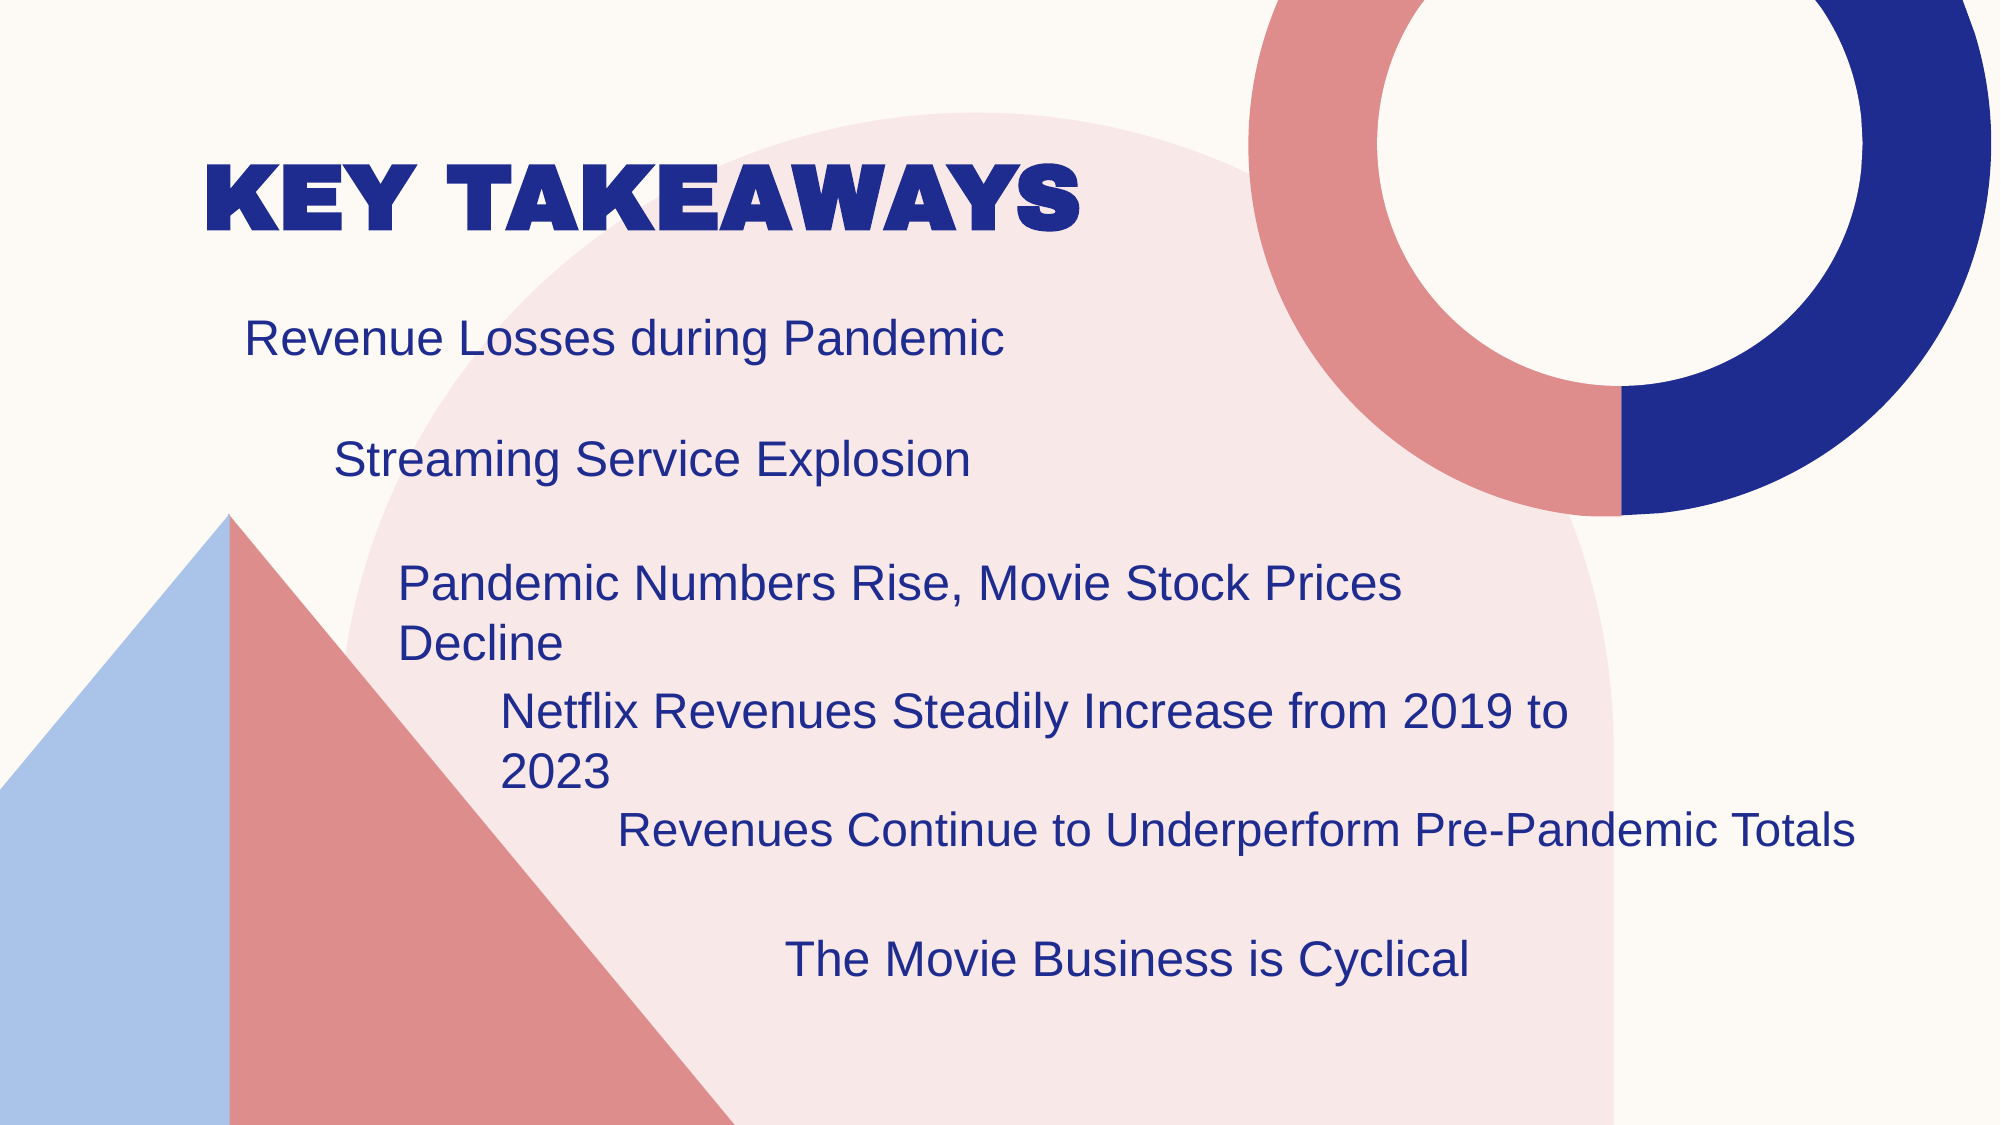

# Key takeaways
Revenue Losses during Pandemic

Streaming Service Explosion
Pandemic Numbers Rise, Movie Stock Prices Decline
Netflix Revenues Steadily Increase from 2019 to 2023
Revenues Continue to Underperform Pre-Pandemic Totals
The Movie Business is Cyclical